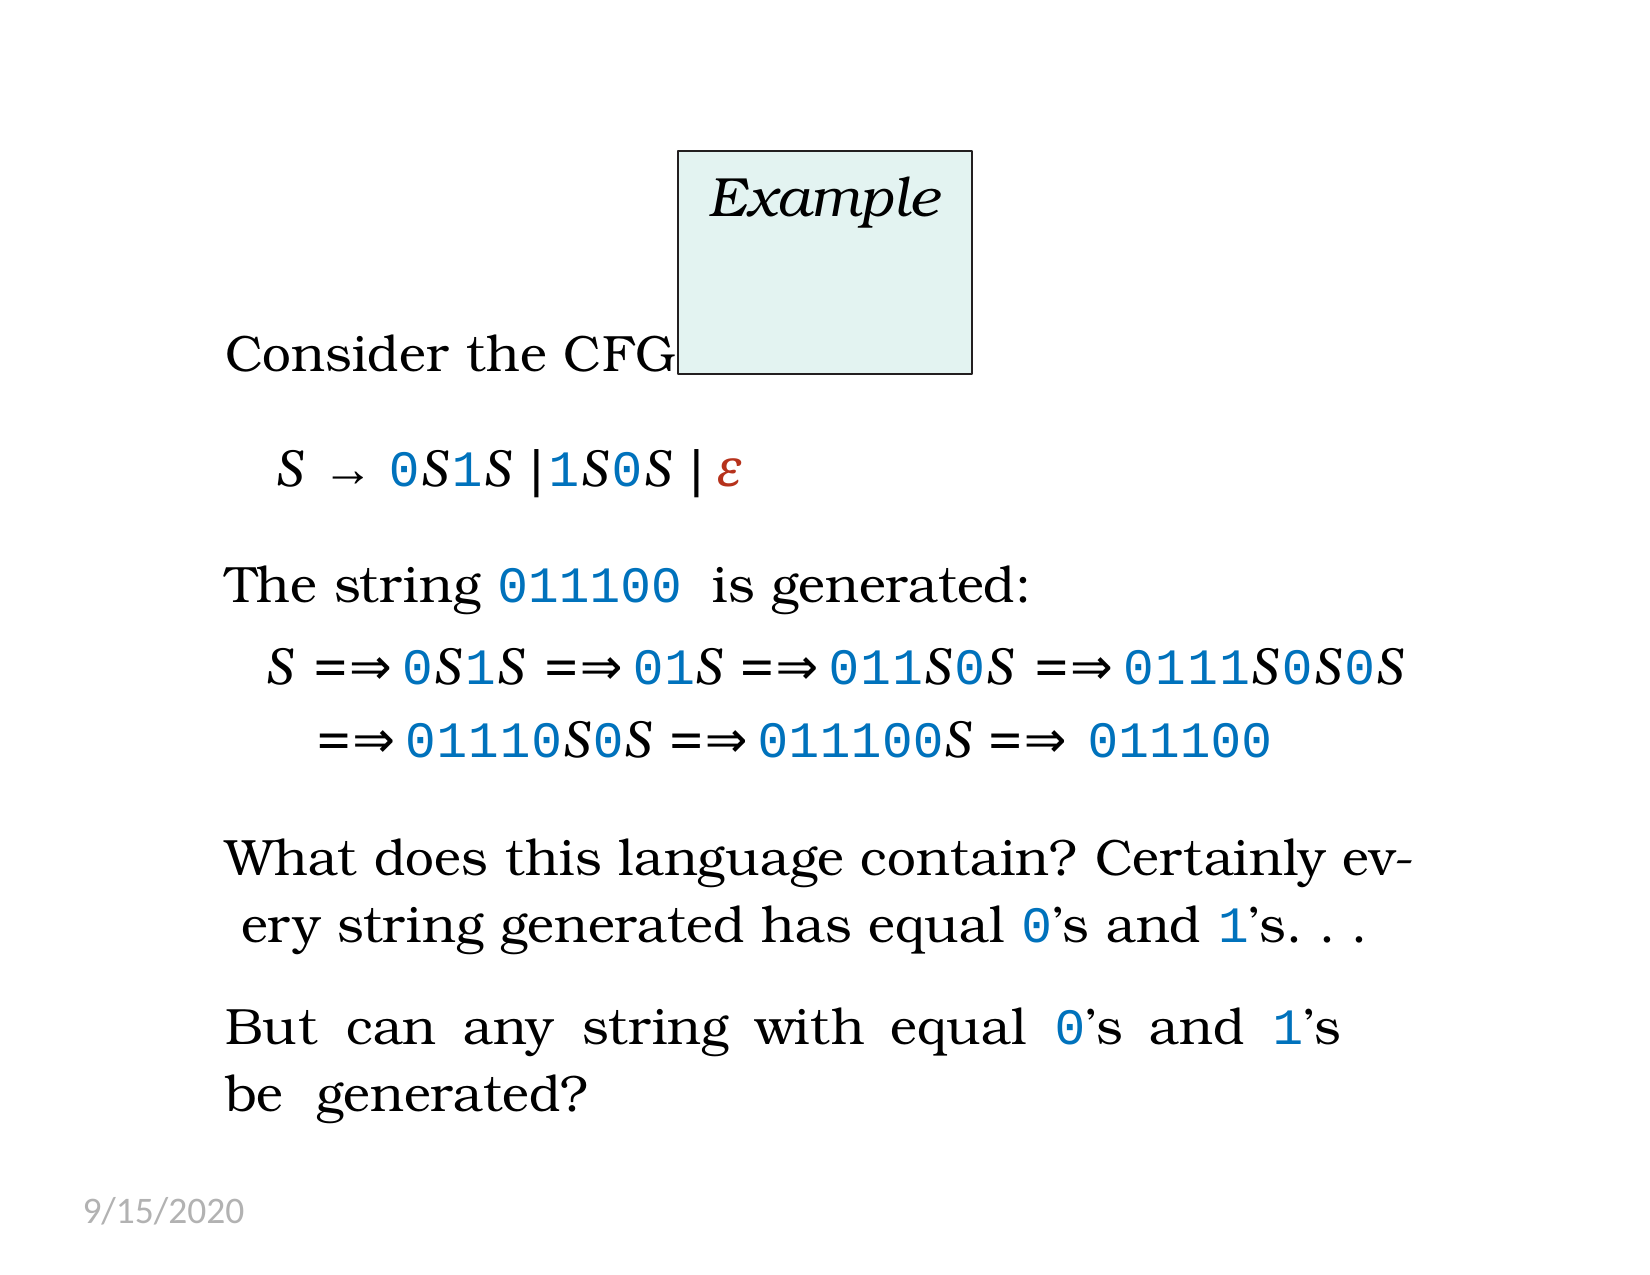

# Example
Consider the CFG
S → 0S1S | 1S0S | ε
The string 011100 is generated:
S =⇒ 0S1S =⇒ 01S =⇒ 011S0S =⇒ 0111S0S0S
=⇒ 01110S0S =⇒ 011100S =⇒ 011100
What does this language contain? Certainly ev-  ery string generated has equal 0’s and 1’s. . .
But	can	any	string	with	equal	0’s	and	1’s	be  generated?
9/15/2020